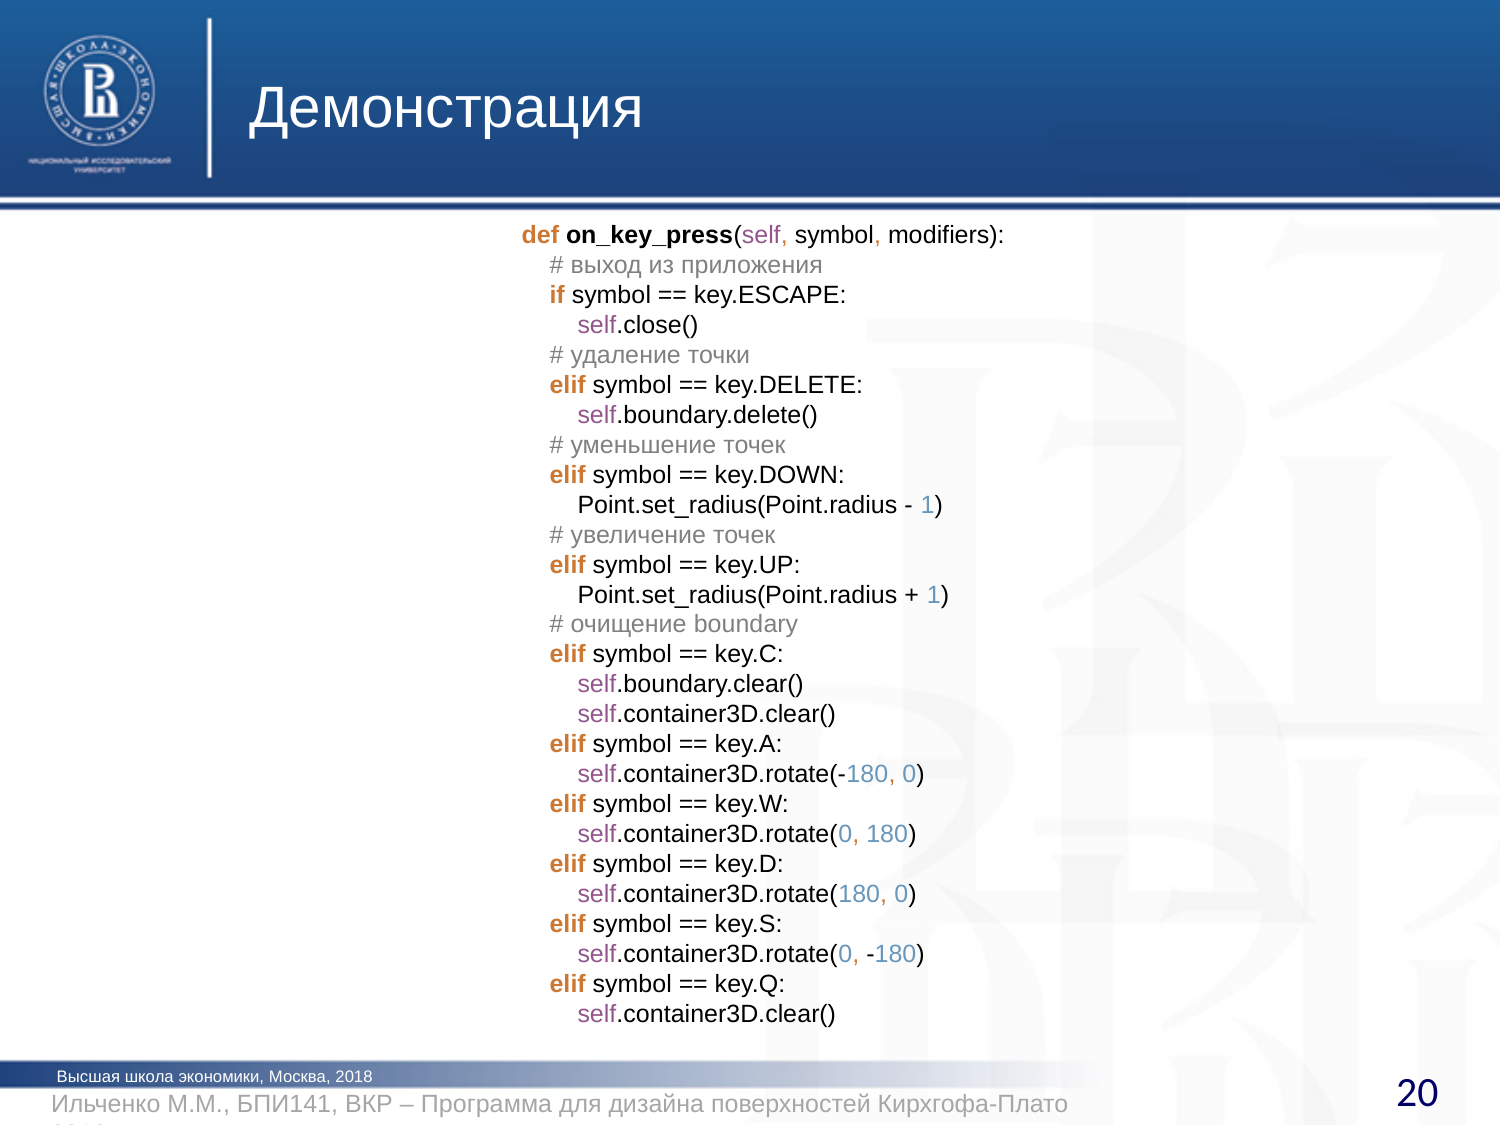

Демонстрация
def on_key_press(self, symbol, modifiers):
    # выход из приложения
    if symbol == key.ESCAPE:
        self.close()
    # удаление точки
    elif symbol == key.DELETE:
        self.boundary.delete()
    # уменьшение точек
    elif symbol == key.DOWN:
        Point.set_radius(Point.radius - 1)
    # увеличение точек
    elif symbol == key.UP:
        Point.set_radius(Point.radius + 1)
    # очищение boundary
    elif symbol == key.C:
        self.boundary.clear()
        self.container3D.clear()
    elif symbol == key.A:
        self.container3D.rotate(-180, 0)
    elif symbol == key.W:
        self.container3D.rotate(0, 180)
    elif symbol == key.D:
        self.container3D.rotate(180, 0)
    elif symbol == key.S:
        self.container3D.rotate(0, -180)
    elif symbol == key.Q:
        self.container3D.clear()
Высшая школа экономики, Москва, 2018
20
Ильченко М.М., БПИ141, ВКР – Программа для дизайна поверхностей Кирхгофа-Плато			2018